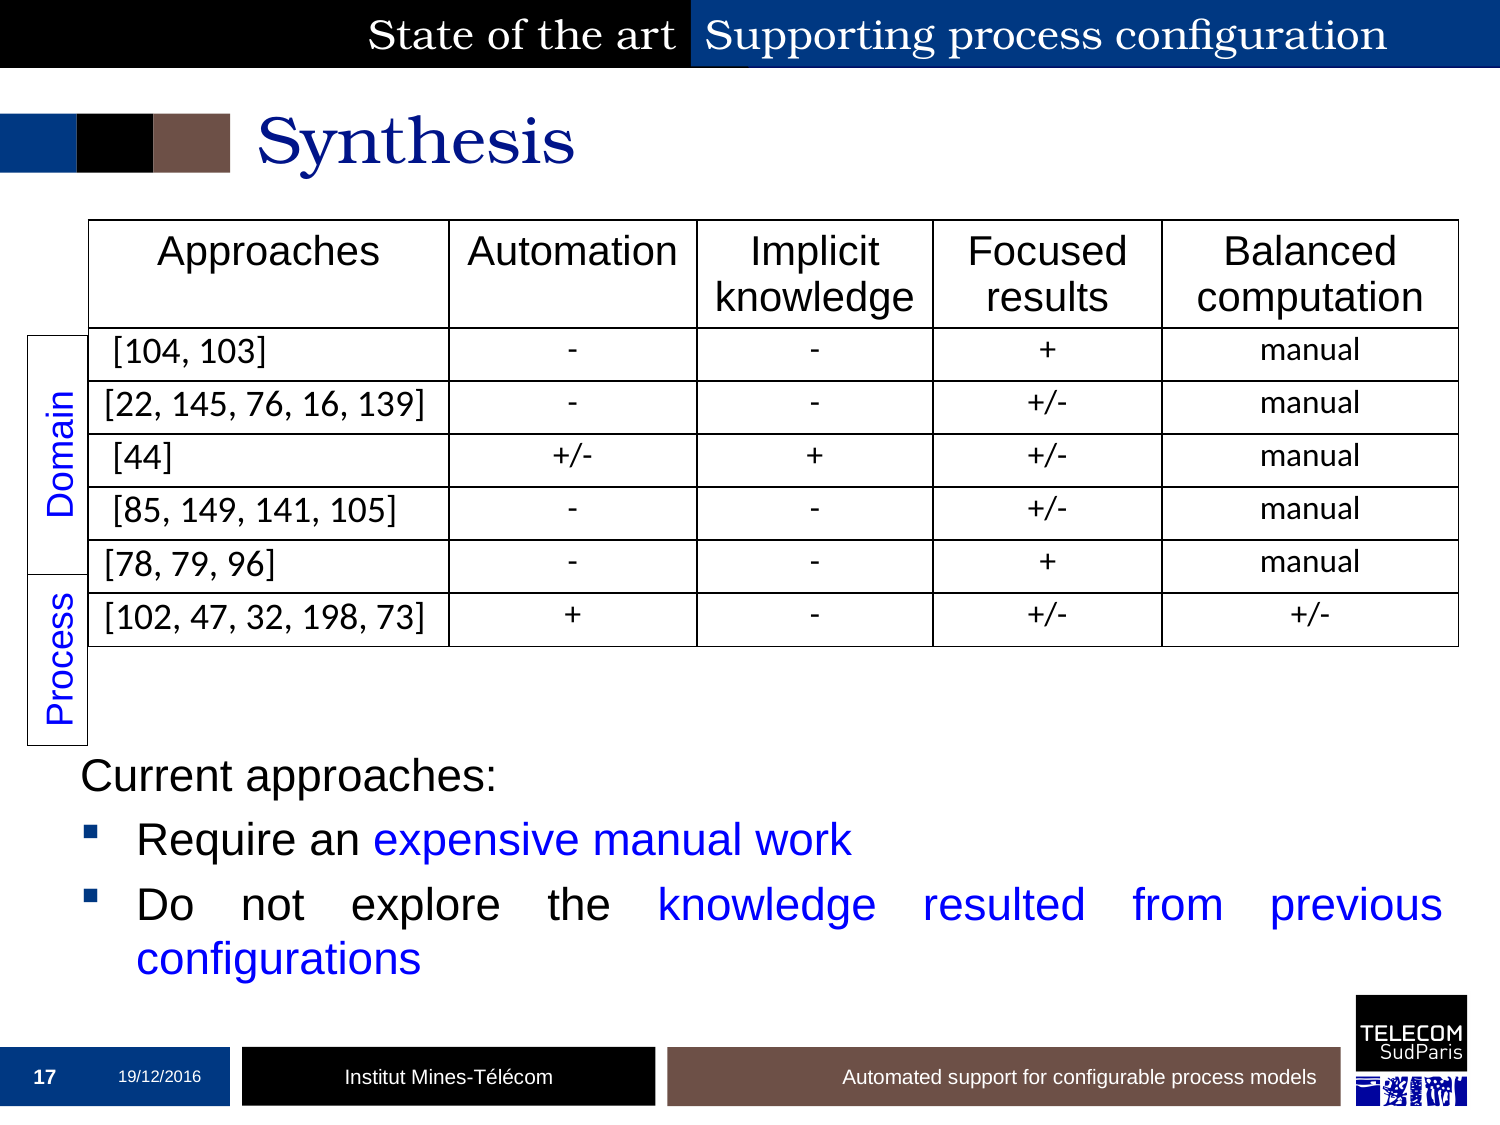

State of the art
Supporting process configuration
# Synthesis
| Approaches | Automation | Implicit knowledge | Focused results | Balanced computation |
| --- | --- | --- | --- | --- |
| [104, 103] | - | - | + | manual |
| [22, 145, 76, 16, 139] | - | - | +/- | manual |
| [44] | +/- | + | +/- | manual |
| [85, 149, 141, 105] | - | - | +/- | manual |
| [78, 79, 96] | - | - | + | manual |
| [102, 47, 32, 198, 73] | + | - | +/- | +/- |

Current approaches:
Require an expensive manual work
Do not explore the knowledge resulted from previous configurations

Domain
Process
17
19/12/2016
Automated support for configurable process models